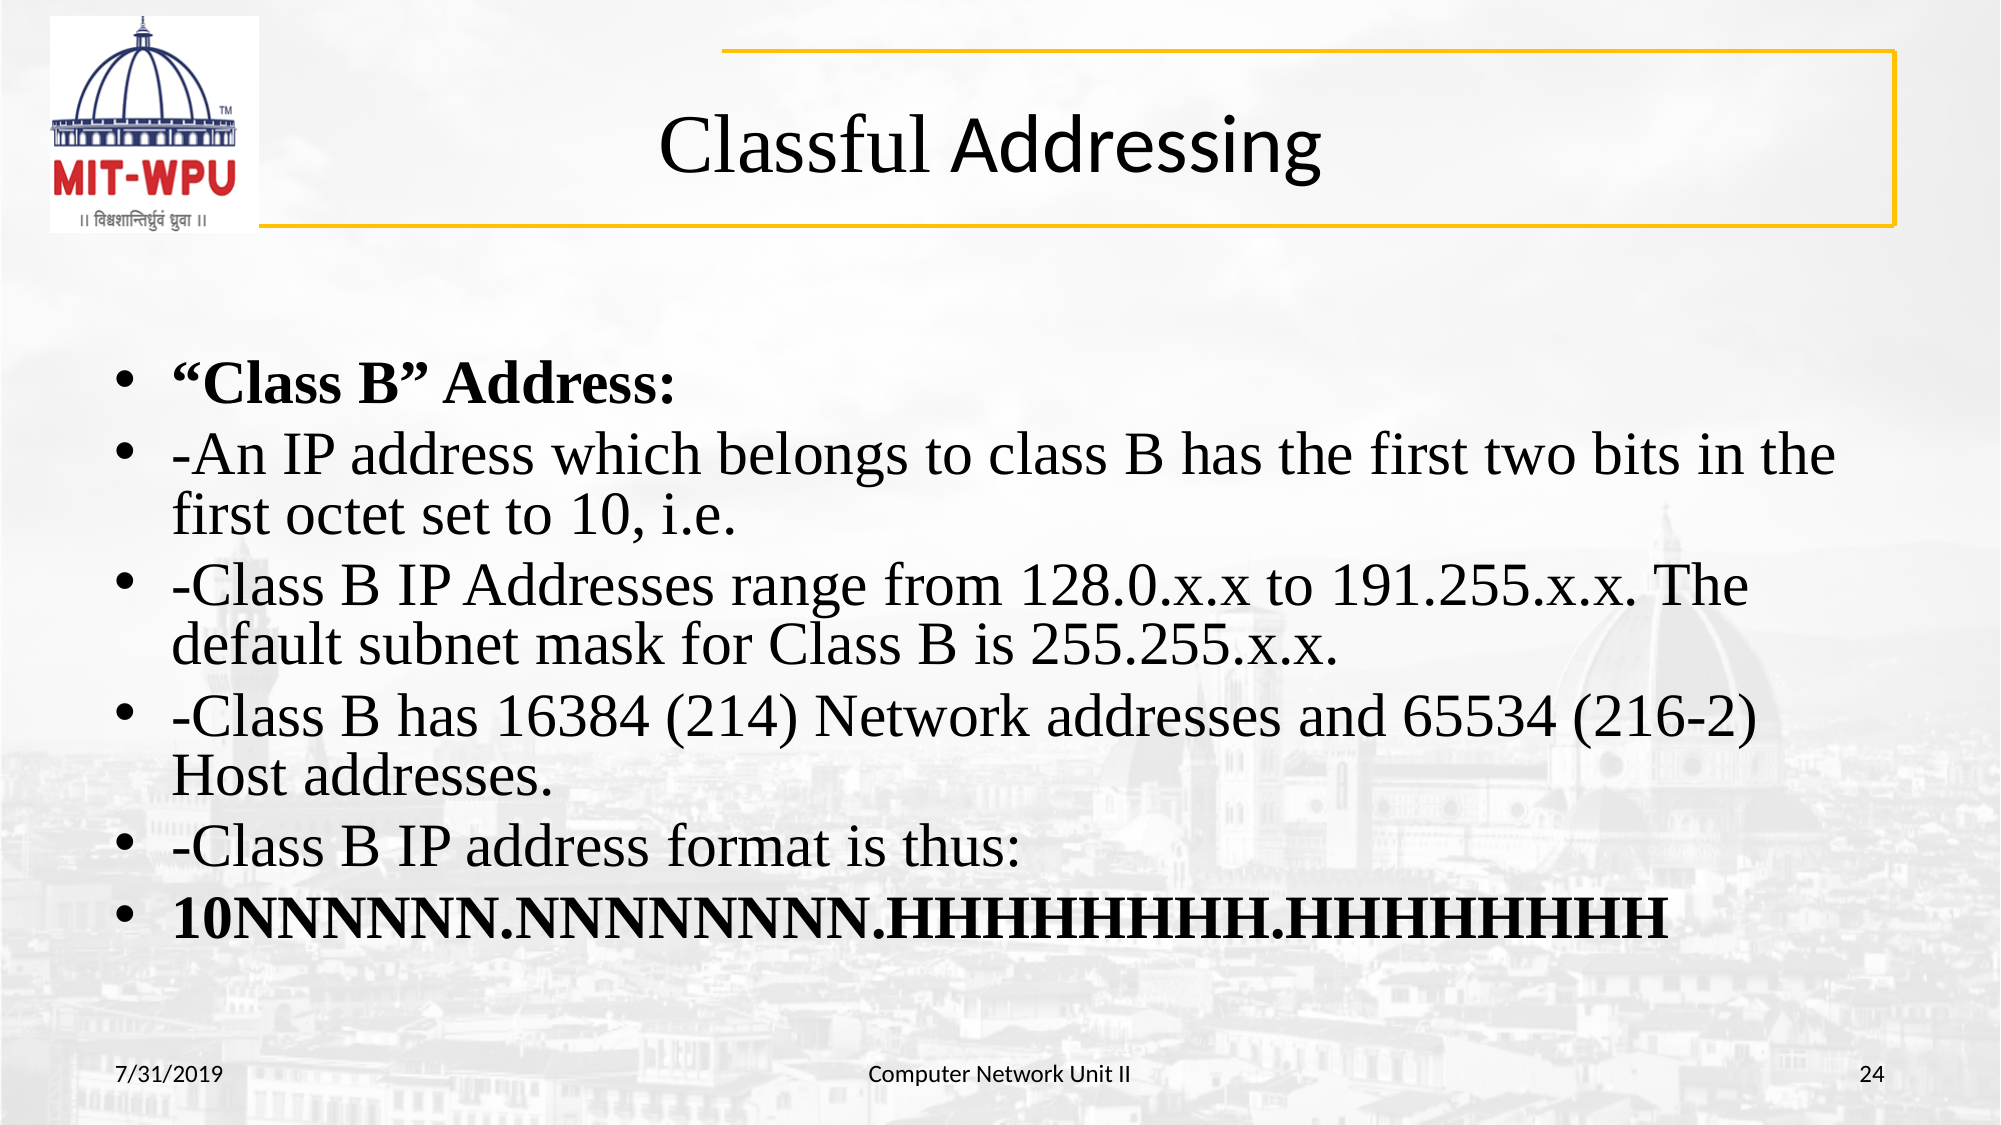

# Classful Addressing

“Class B” Address:
-An IP address which belongs to class B has the first two bits in the first octet set to 10, i.e.
-Class B IP Addresses range from 128.0.x.x to 191.255.x.x. The default subnet mask for Class B is 255.255.x.x.
-Class B has 16384 (214) Network addresses and 65534 (216-2) Host addresses.
-Class B IP address format is thus:
10NNNNNN.NNNNNNNN.HHHHHHHH.HHHHHHHH
7/31/2019
Computer Network Unit II
24